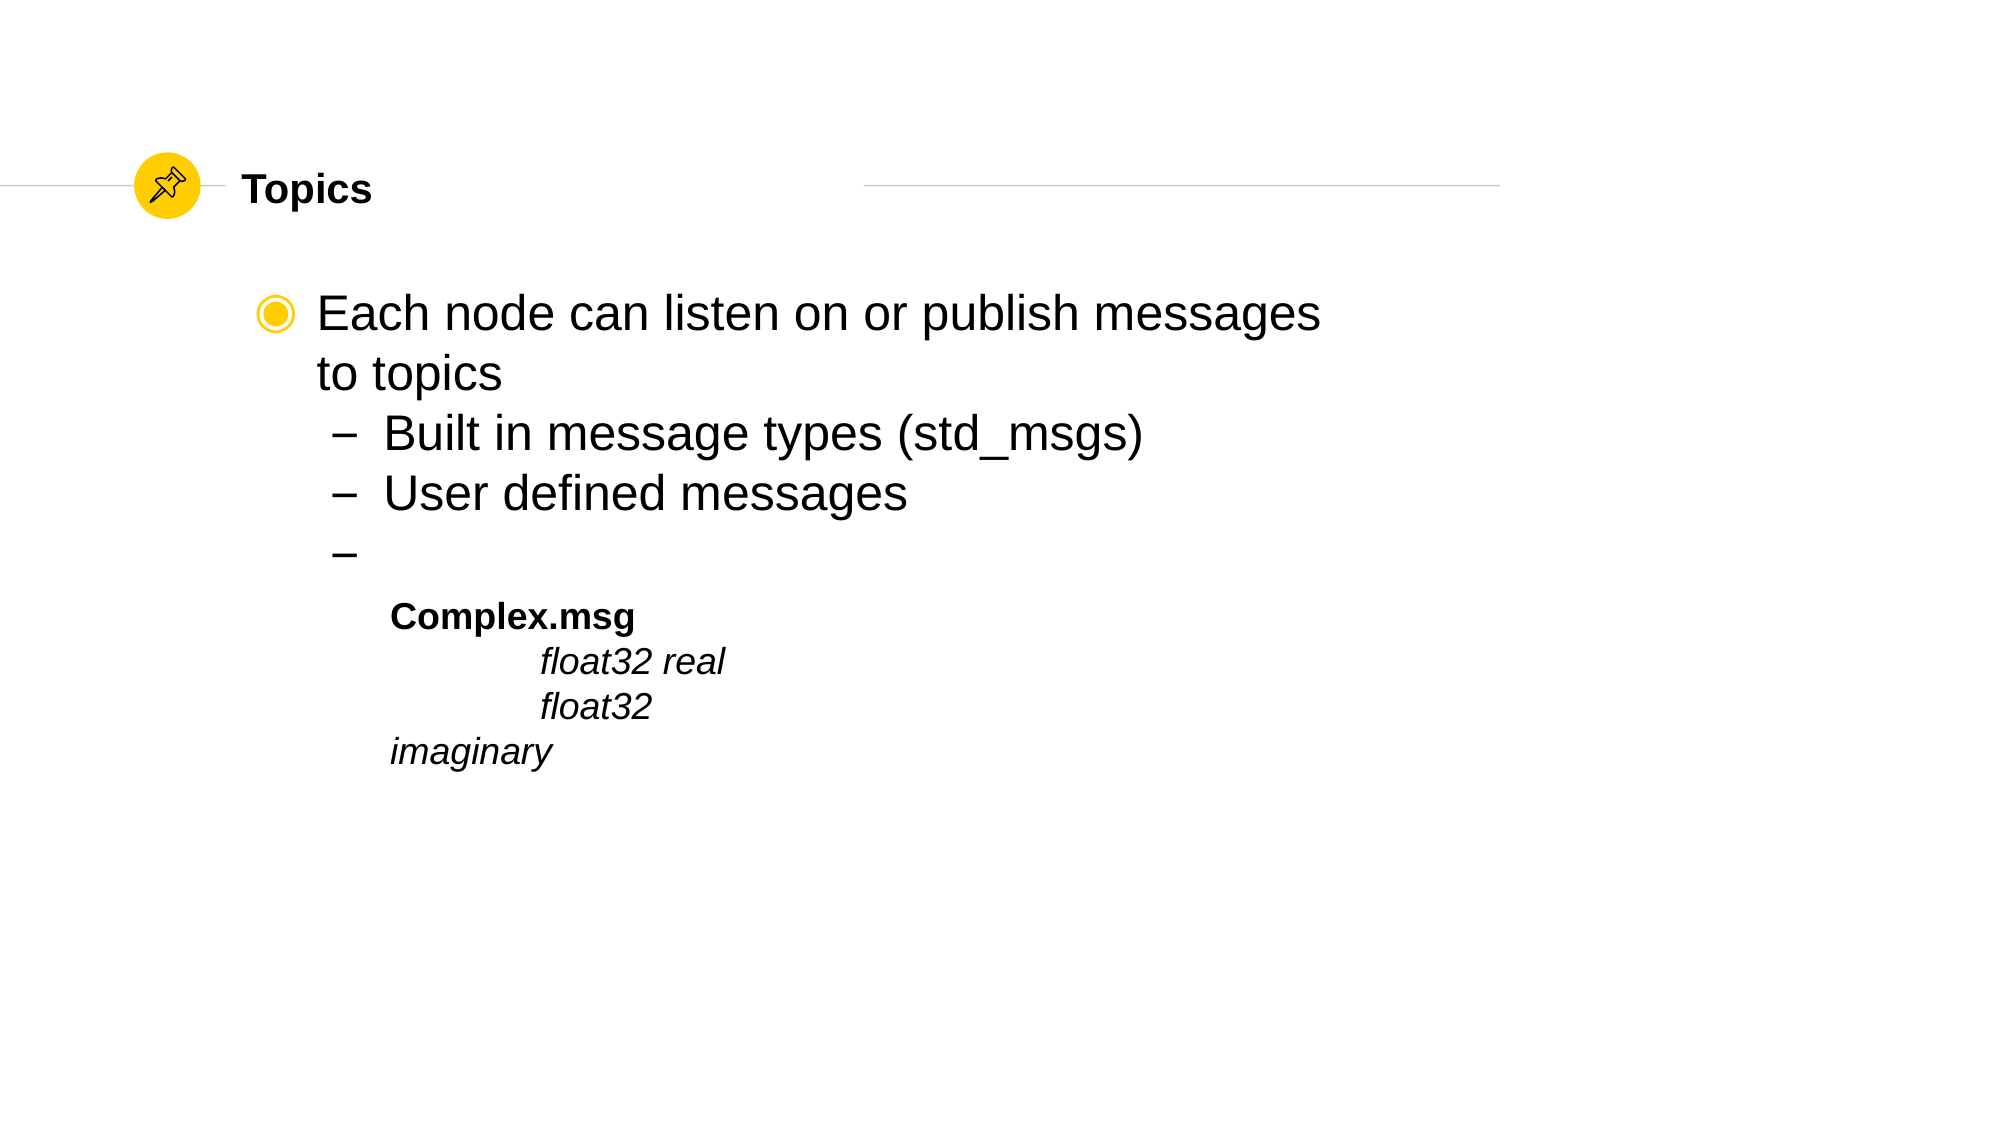

Topics

Each node can listen on or publish messages to topics
Built in message types (std_msgs)
User defined messages

Complex.msg
	float32 real
	float32 imaginary